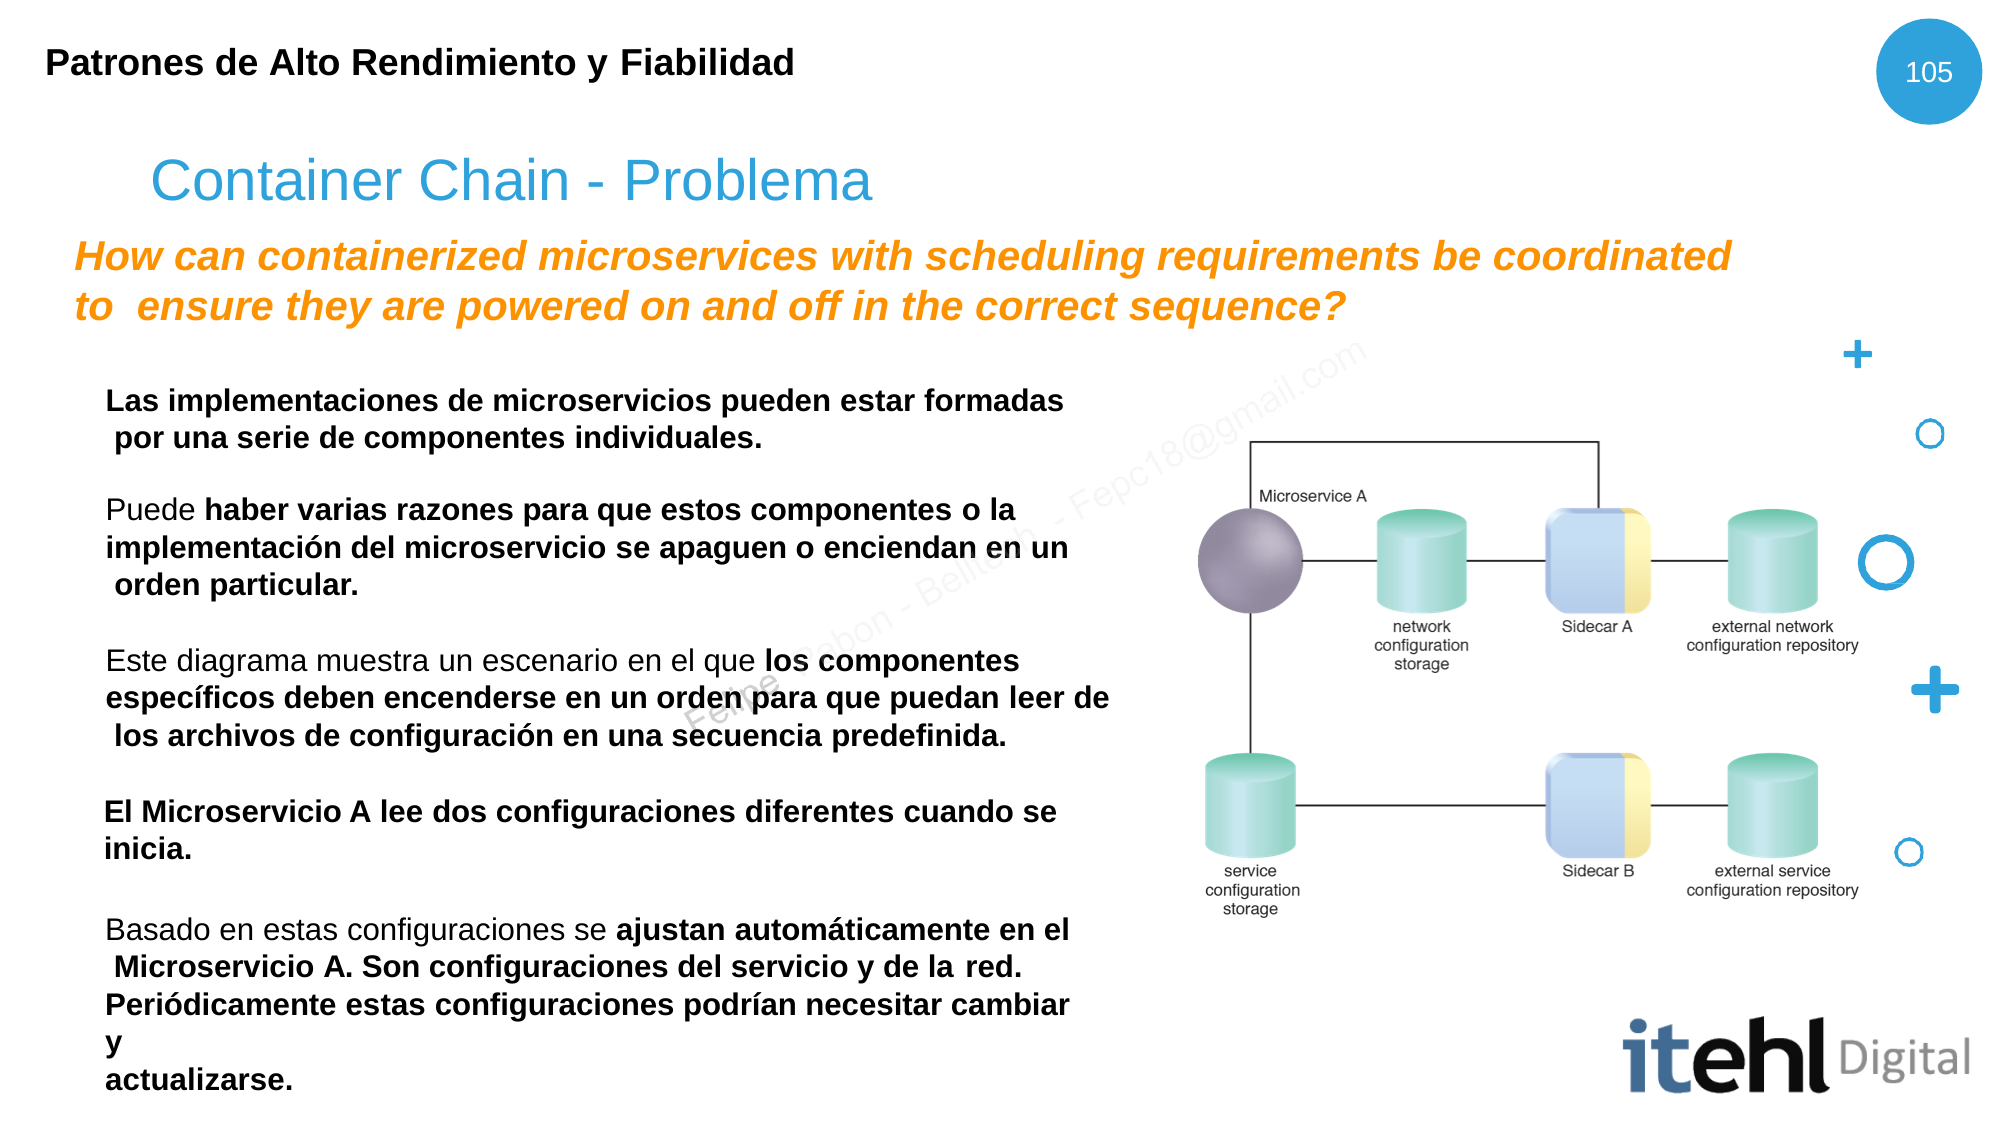

Patrones de Alto Rendimiento y Fiabilidad
105
# Container Chain - Problema
How can containerized microservices with scheduling requirements be coordinated to  ensure they are powered on and off in the correct sequence?

Las implementaciones de microservicios pueden estar formadas  por una serie de componentes individuales.

Puede haber varias razones para que estos componentes o la  implementación del microservicio se apaguen o enciendan en un  orden particular.

Este diagrama muestra un escenario en el que los componentes  específicos deben encenderse en un orden para que puedan leer de  los archivos de configuración en una secuencia predefinida.

El Microservicio A lee dos configuraciones diferentes cuando se
inicia.

Basado en estas configuraciones se ajustan automáticamente en el  Microservicio A. Son configuraciones del servicio y de la red.
Periódicamente estas configuraciones podrían necesitar cambiar y
actualizarse.